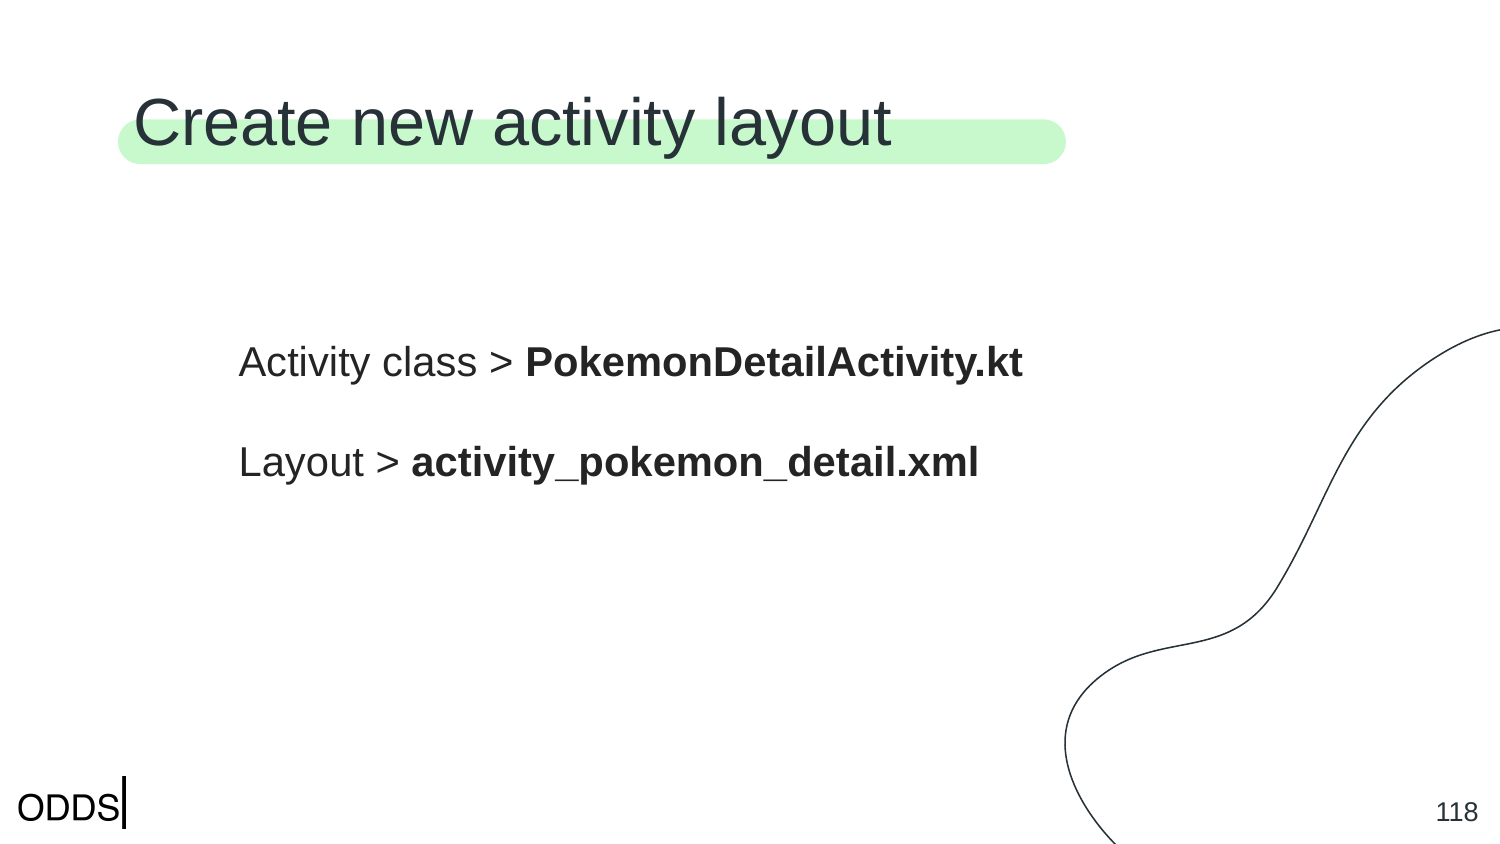

# Create new activity layout
Activity class > PokemonDetailActivity.kt

Layout > activity_pokemon_detail.xml
118